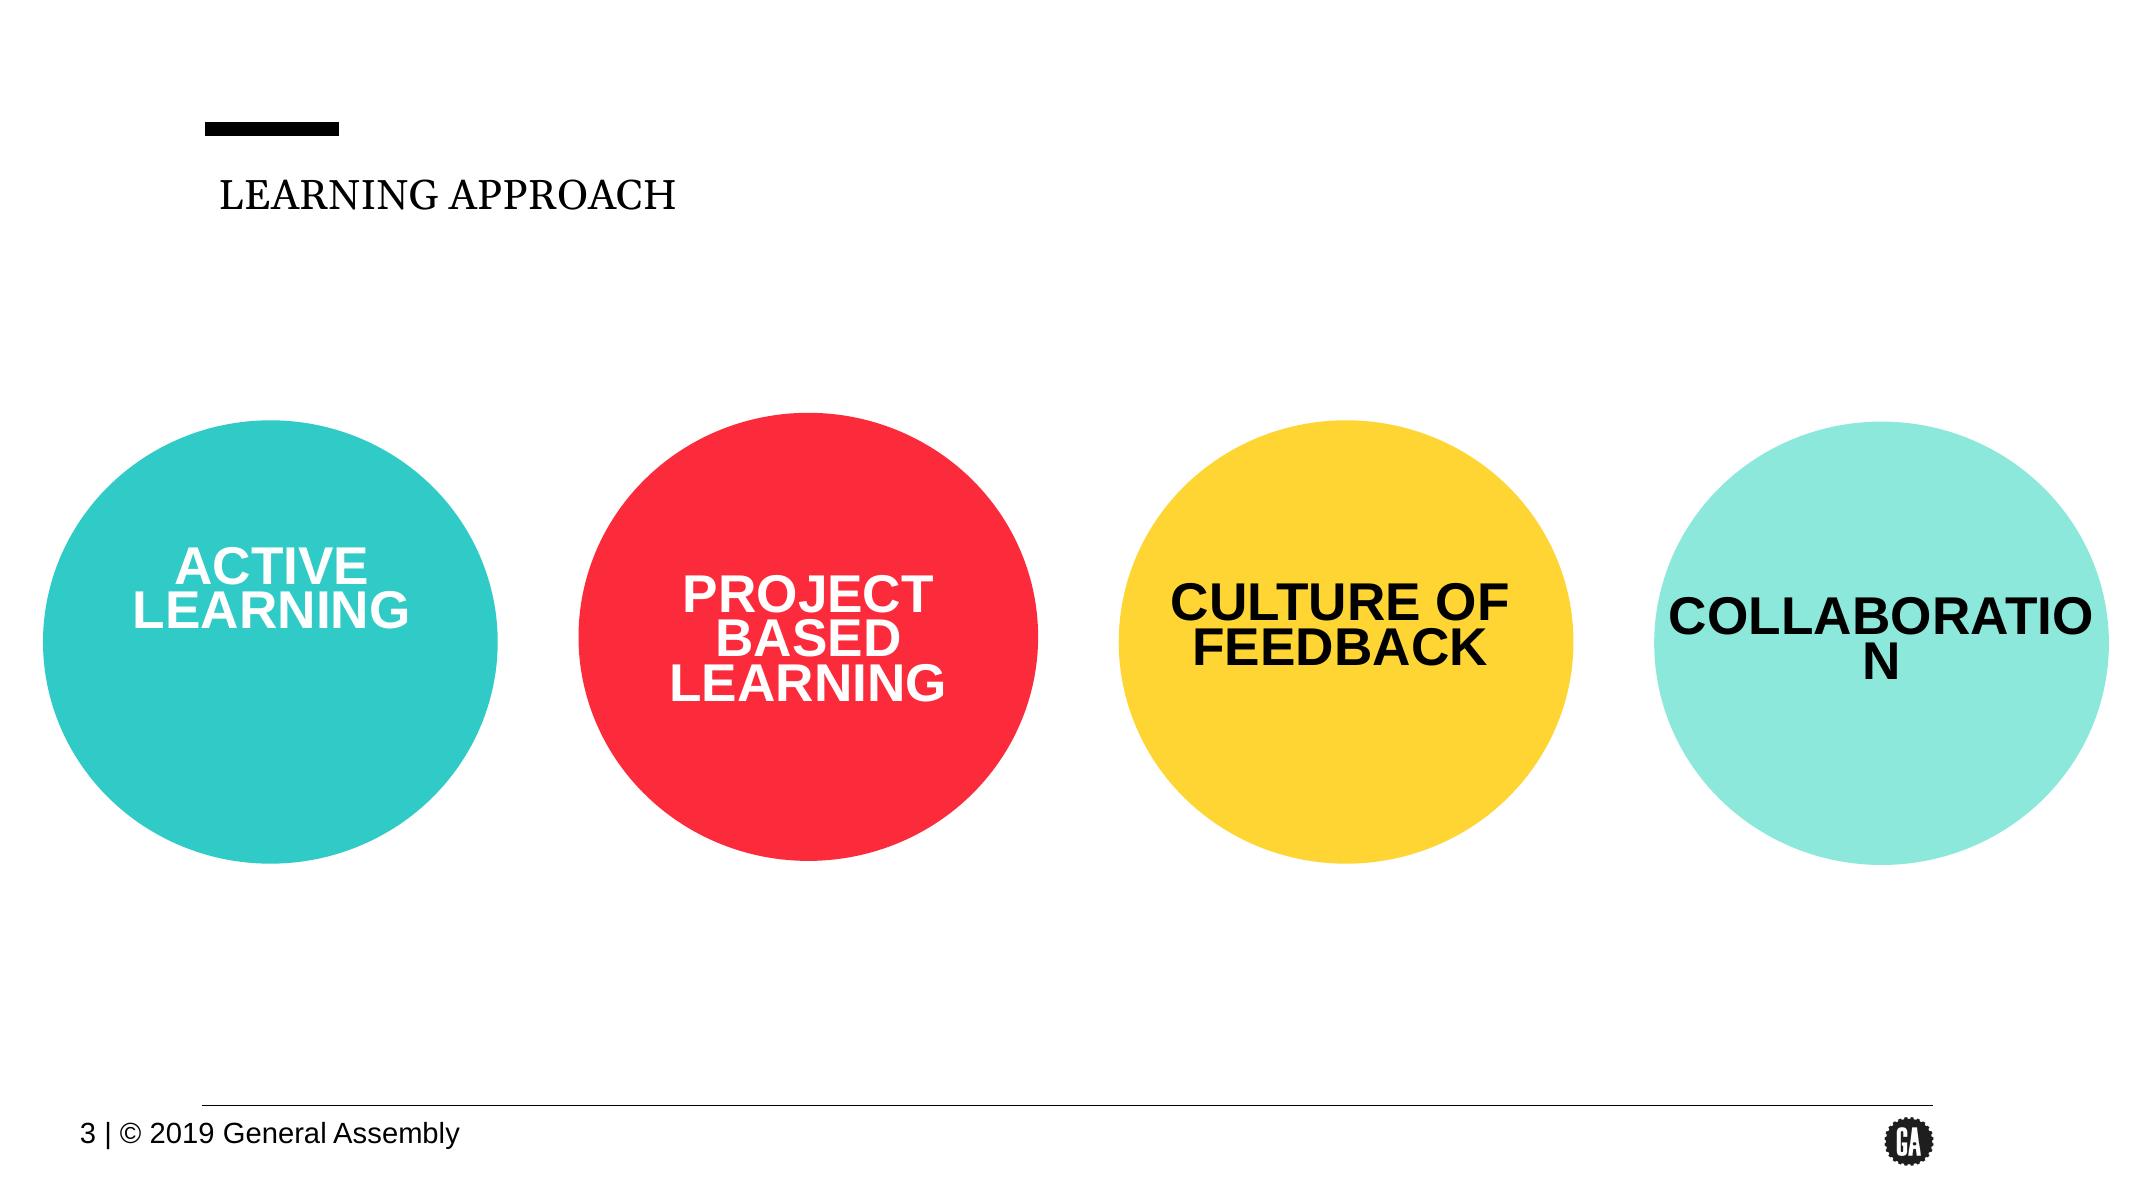

LEARNING APPROACH

CULTURE OF FEEDBACK
COLLABORATION
PROJECT BASED LEARNING
ACTIVE LEARNING